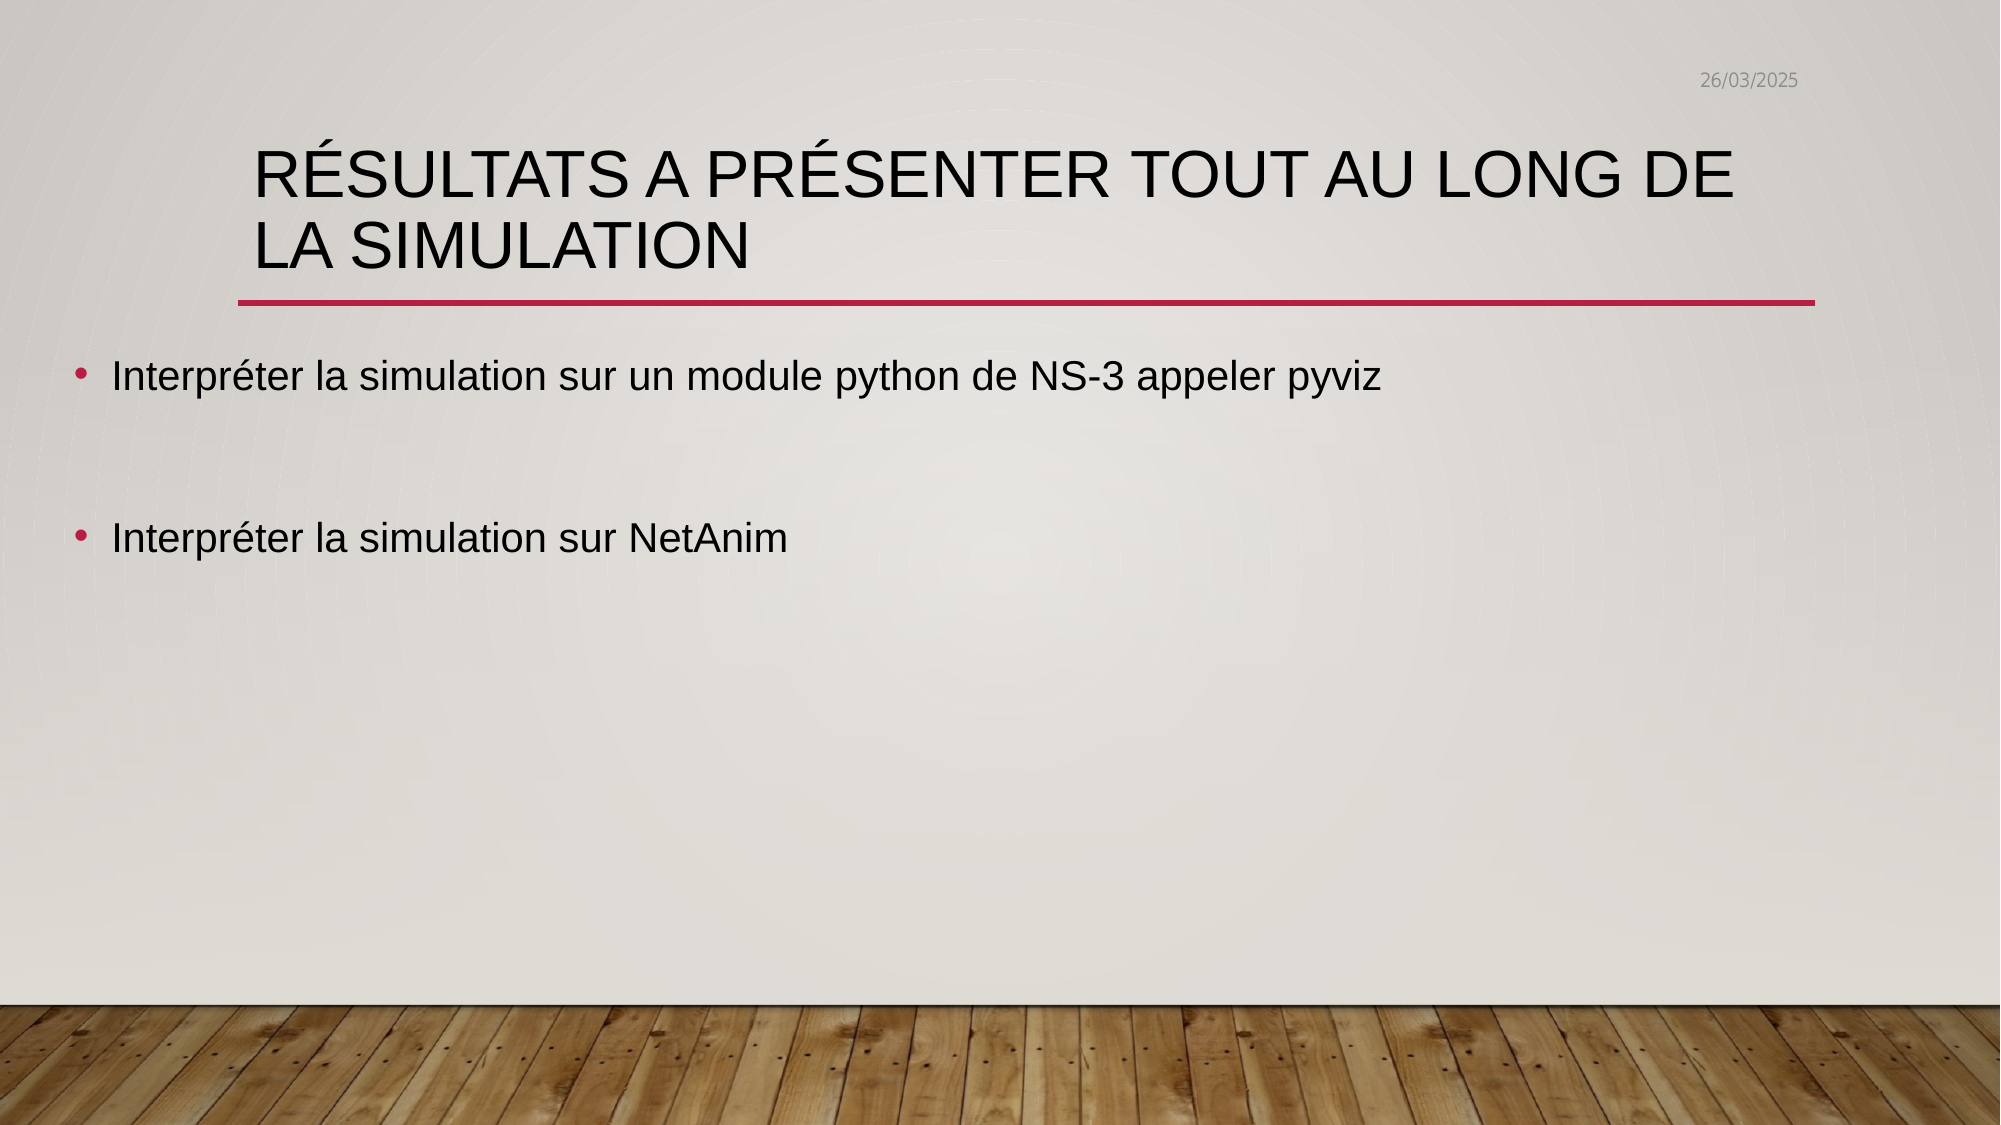

26/03/2025
# Résultats a présenter tout au long de la simulation
Interpréter la simulation sur un module python de NS-3 appeler pyviz

Interpréter la simulation sur NetAnim